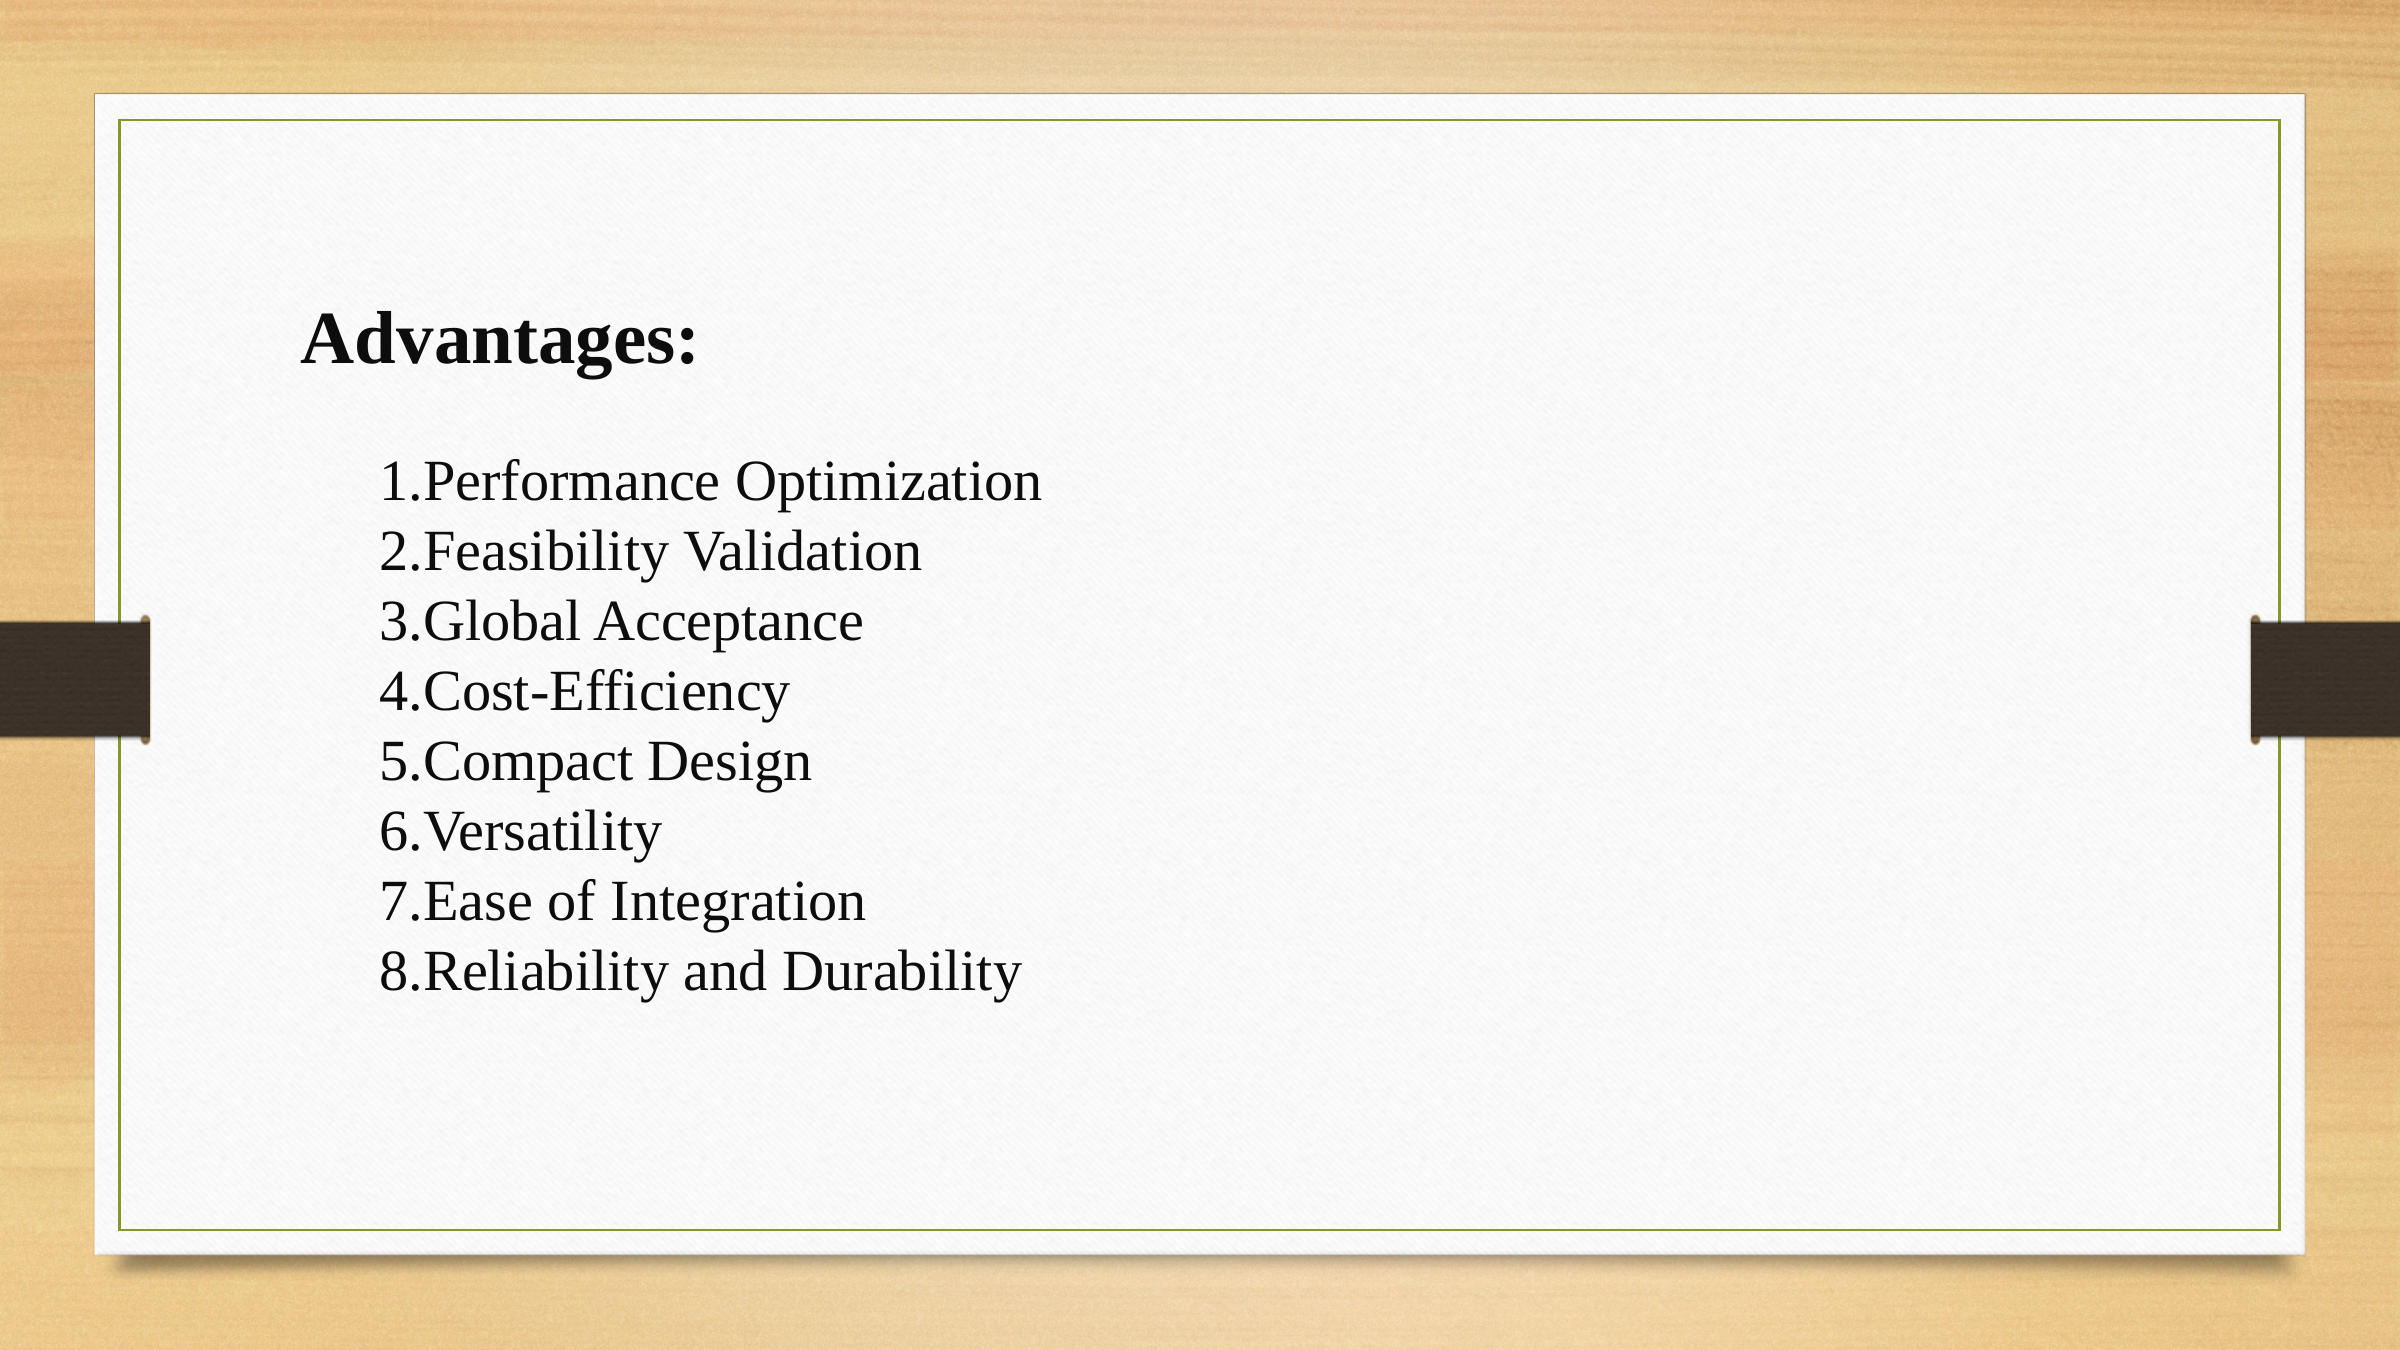

Advantages:
Performance Optimization
Feasibility Validation
Global Acceptance
Cost-Efficiency
Compact Design
Versatility
Ease of Integration
Reliability and Durability